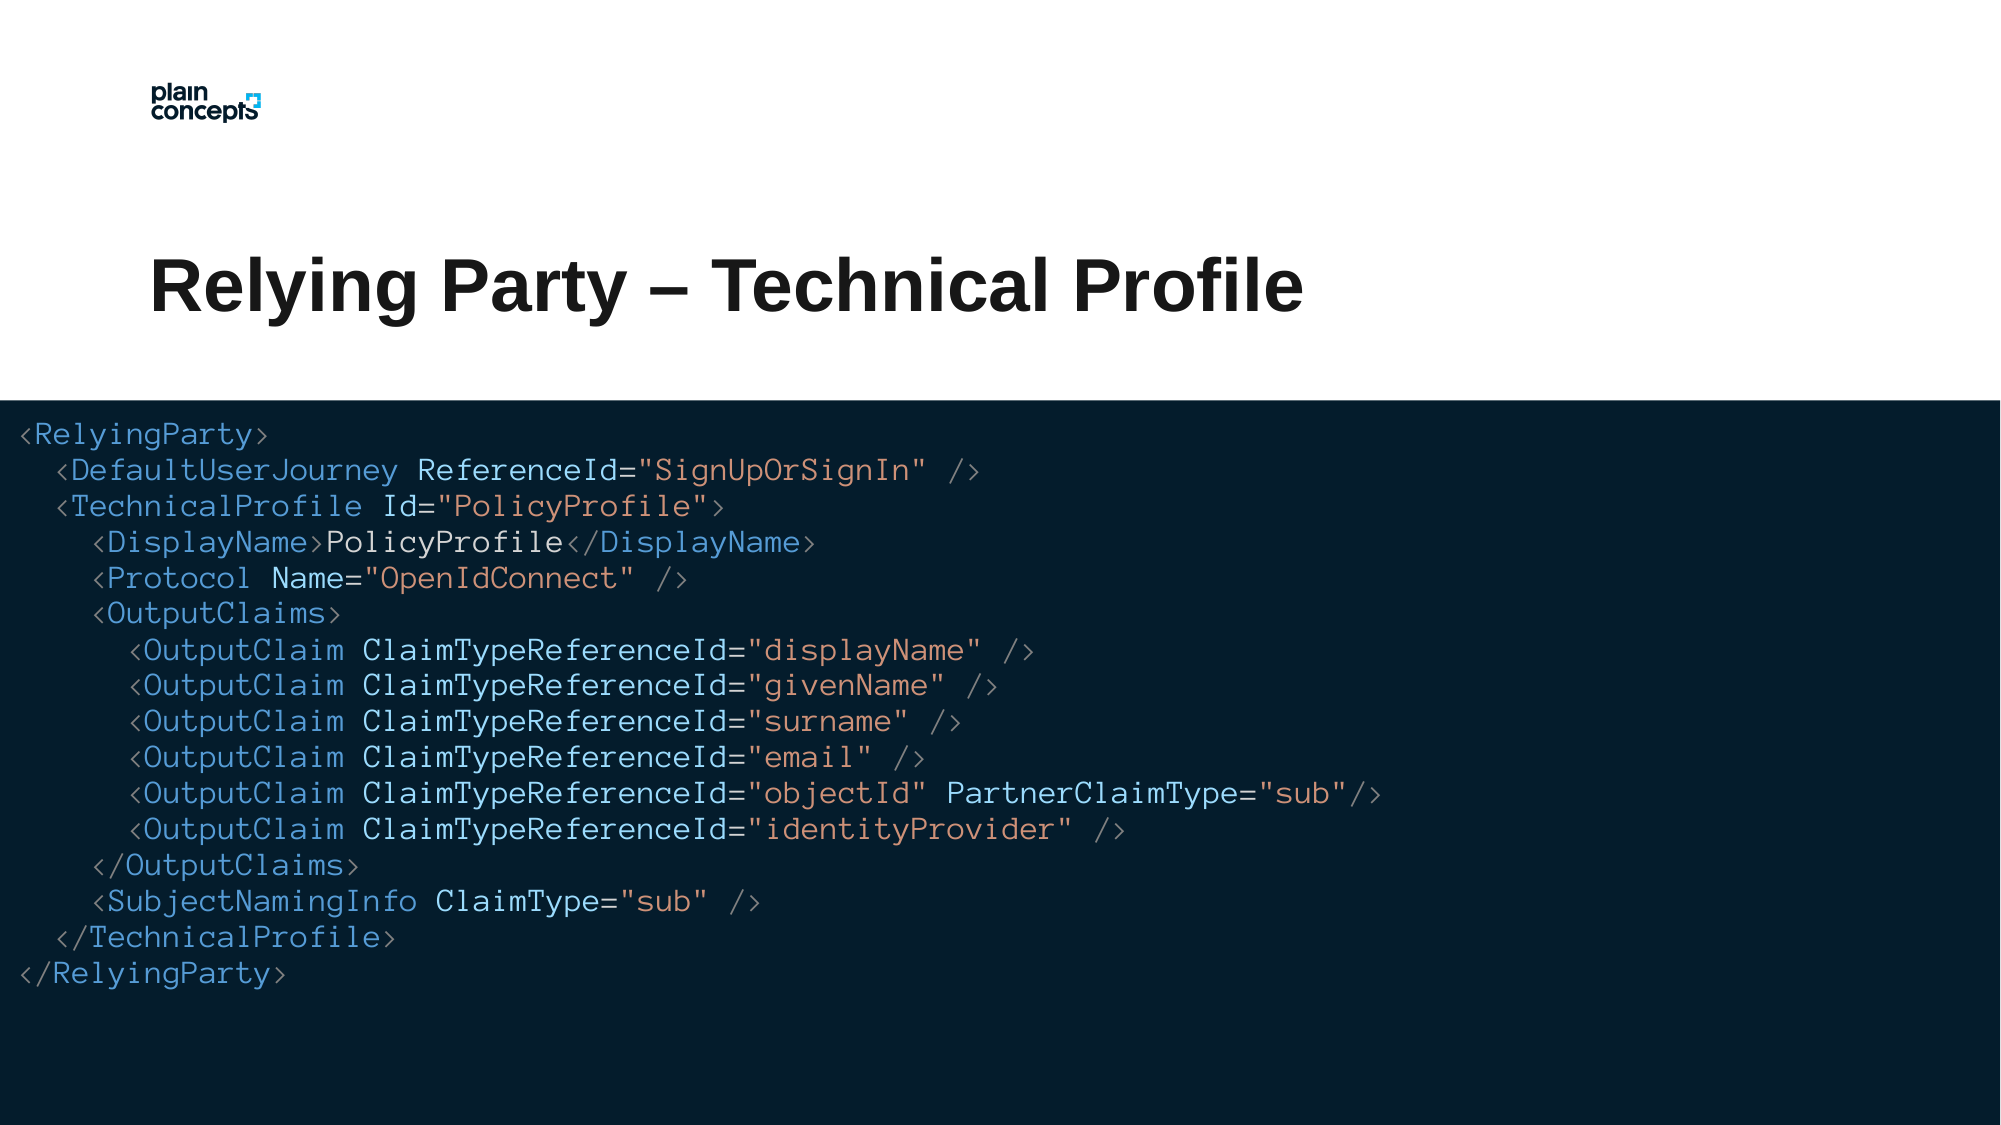

Relying Party – Technical Profile

<RelyingParty>
  <DefaultUserJourney ReferenceId="SignUpOrSignIn" />
  <TechnicalProfile Id="PolicyProfile">
    <DisplayName>PolicyProfile</DisplayName>
    <Protocol Name="OpenIdConnect" />
    <OutputClaims>
      <OutputClaim ClaimTypeReferenceId="displayName" />
      <OutputClaim ClaimTypeReferenceId="givenName" />
      <OutputClaim ClaimTypeReferenceId="surname" />
      <OutputClaim ClaimTypeReferenceId="email" />
      <OutputClaim ClaimTypeReferenceId="objectId" PartnerClaimType="sub"/>
      <OutputClaim ClaimTypeReferenceId="identityProvider" />
    </OutputClaims>
    <SubjectNamingInfo ClaimType="sub" />
  </TechnicalProfile>
</RelyingParty>